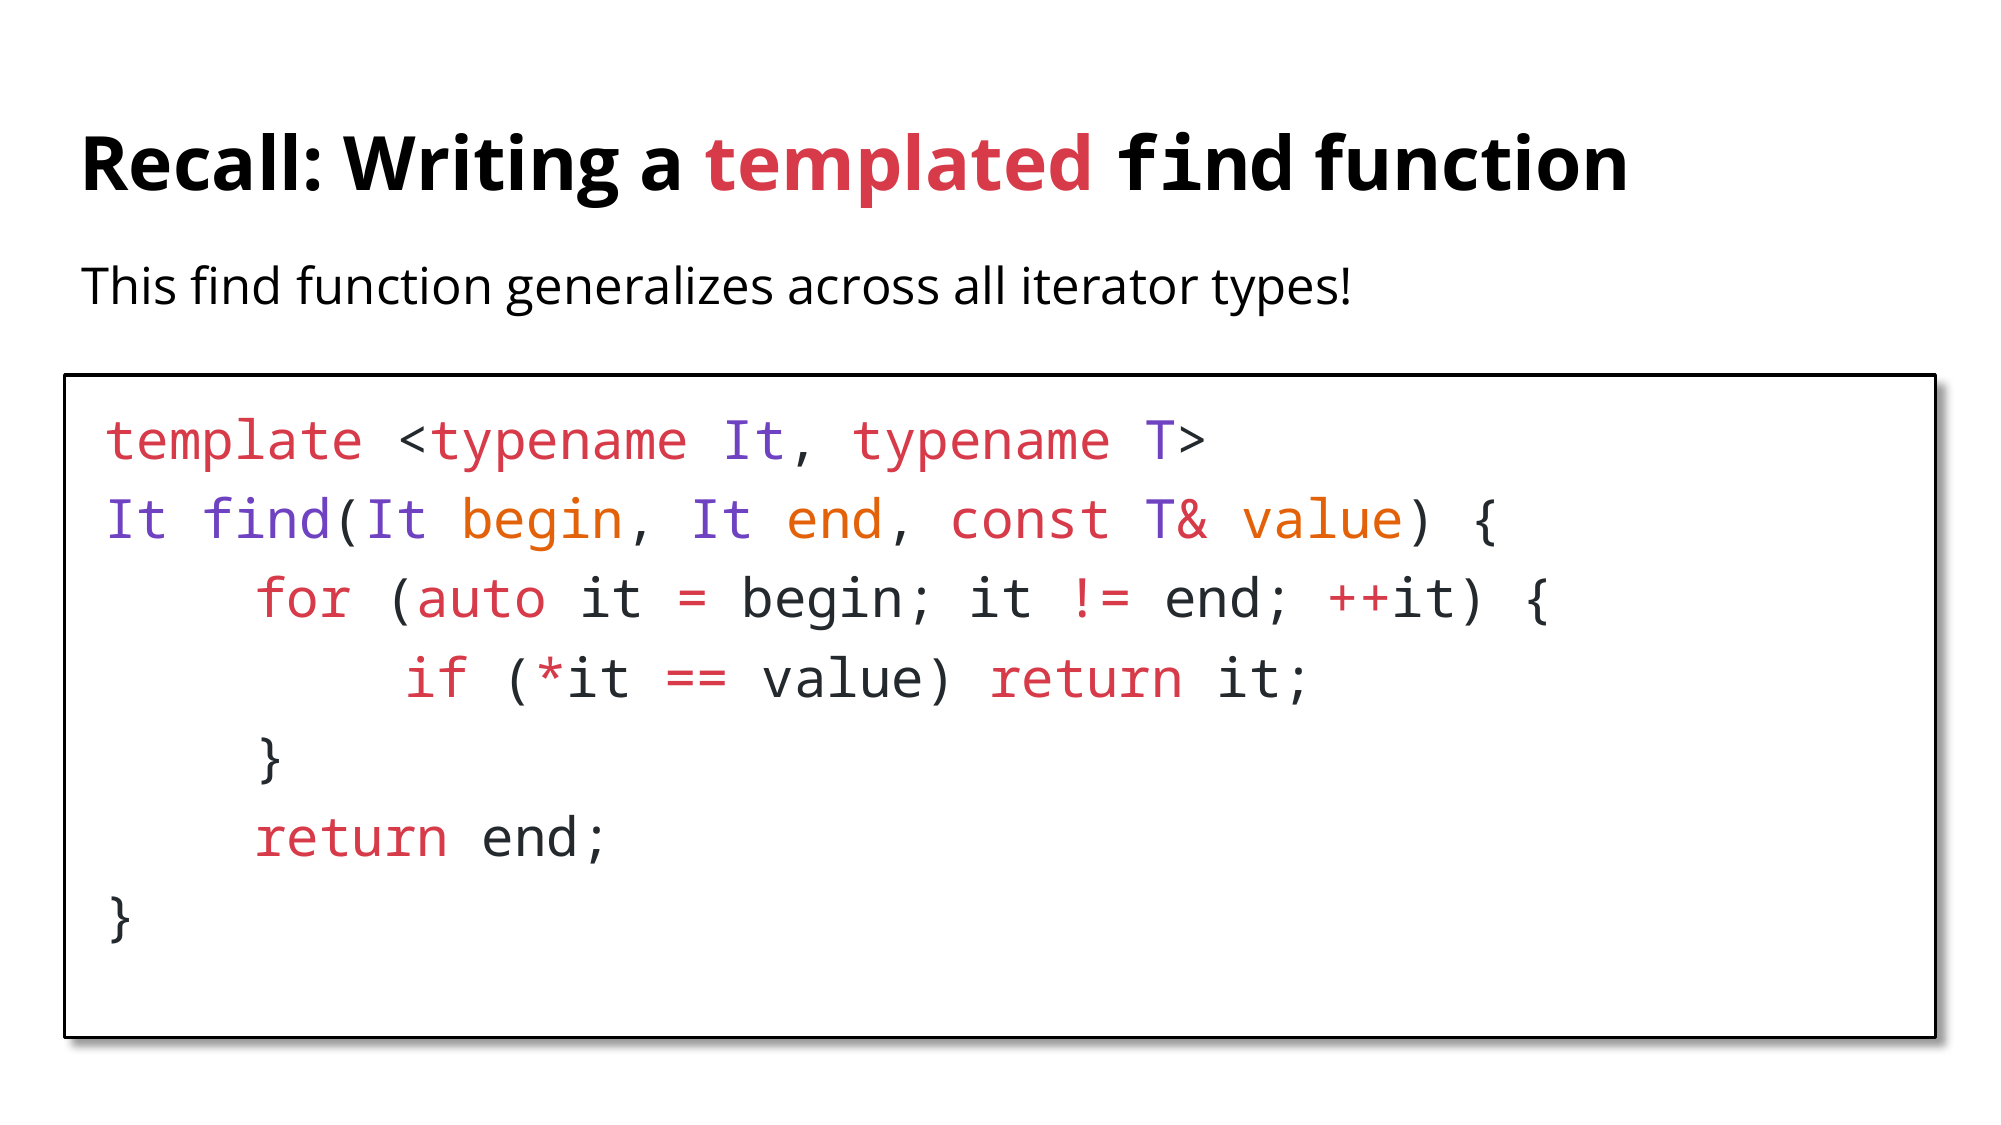

# Recall: Writing a templated find function
This find function generalizes across all iterator types!
template <typename It, typename T>
It find(It begin, It end, const T& value) {
	for (auto it = begin; it != end; ++it) {
		if (*it == value) return it;
	}
	return end;
}